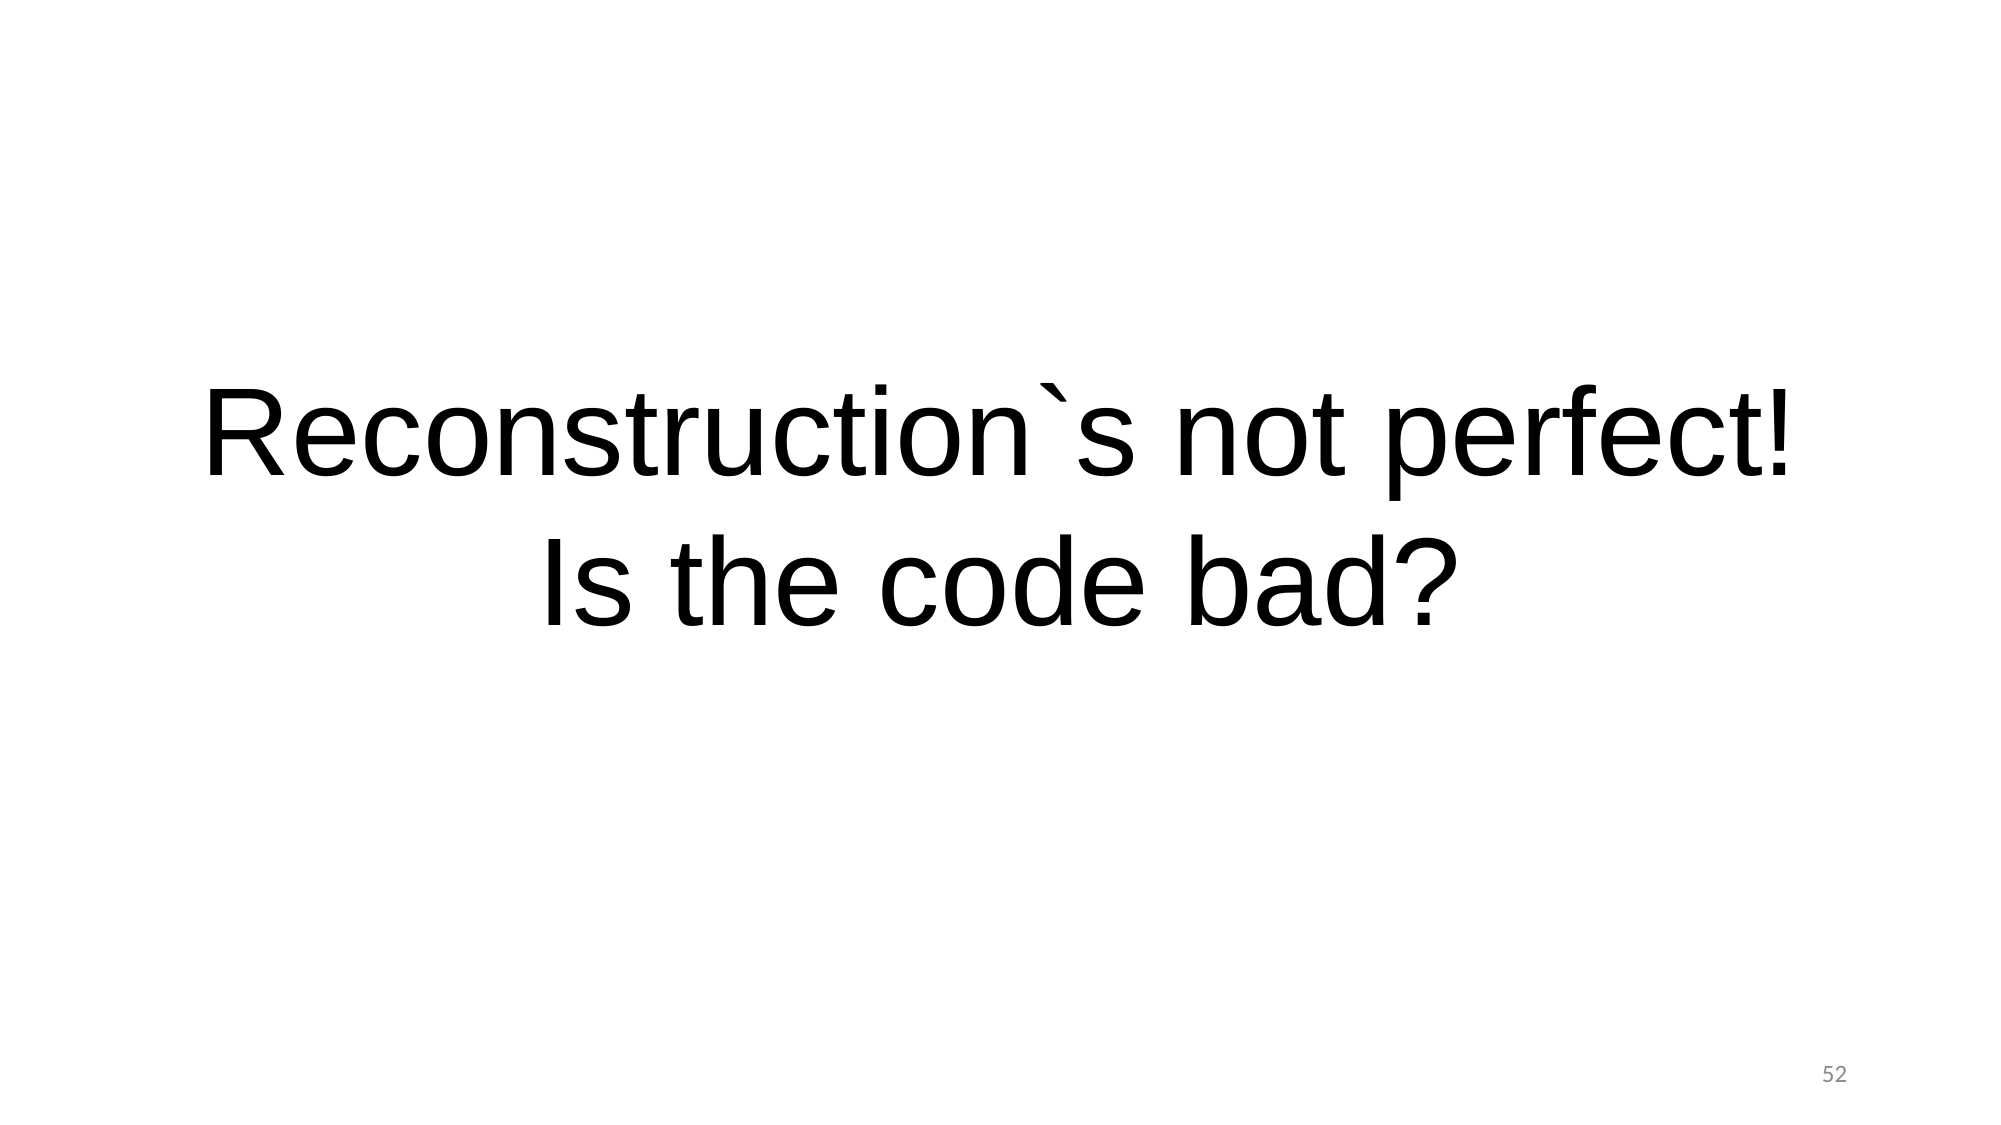

Reconstruction`s not perfect!
Is the code bad?
52